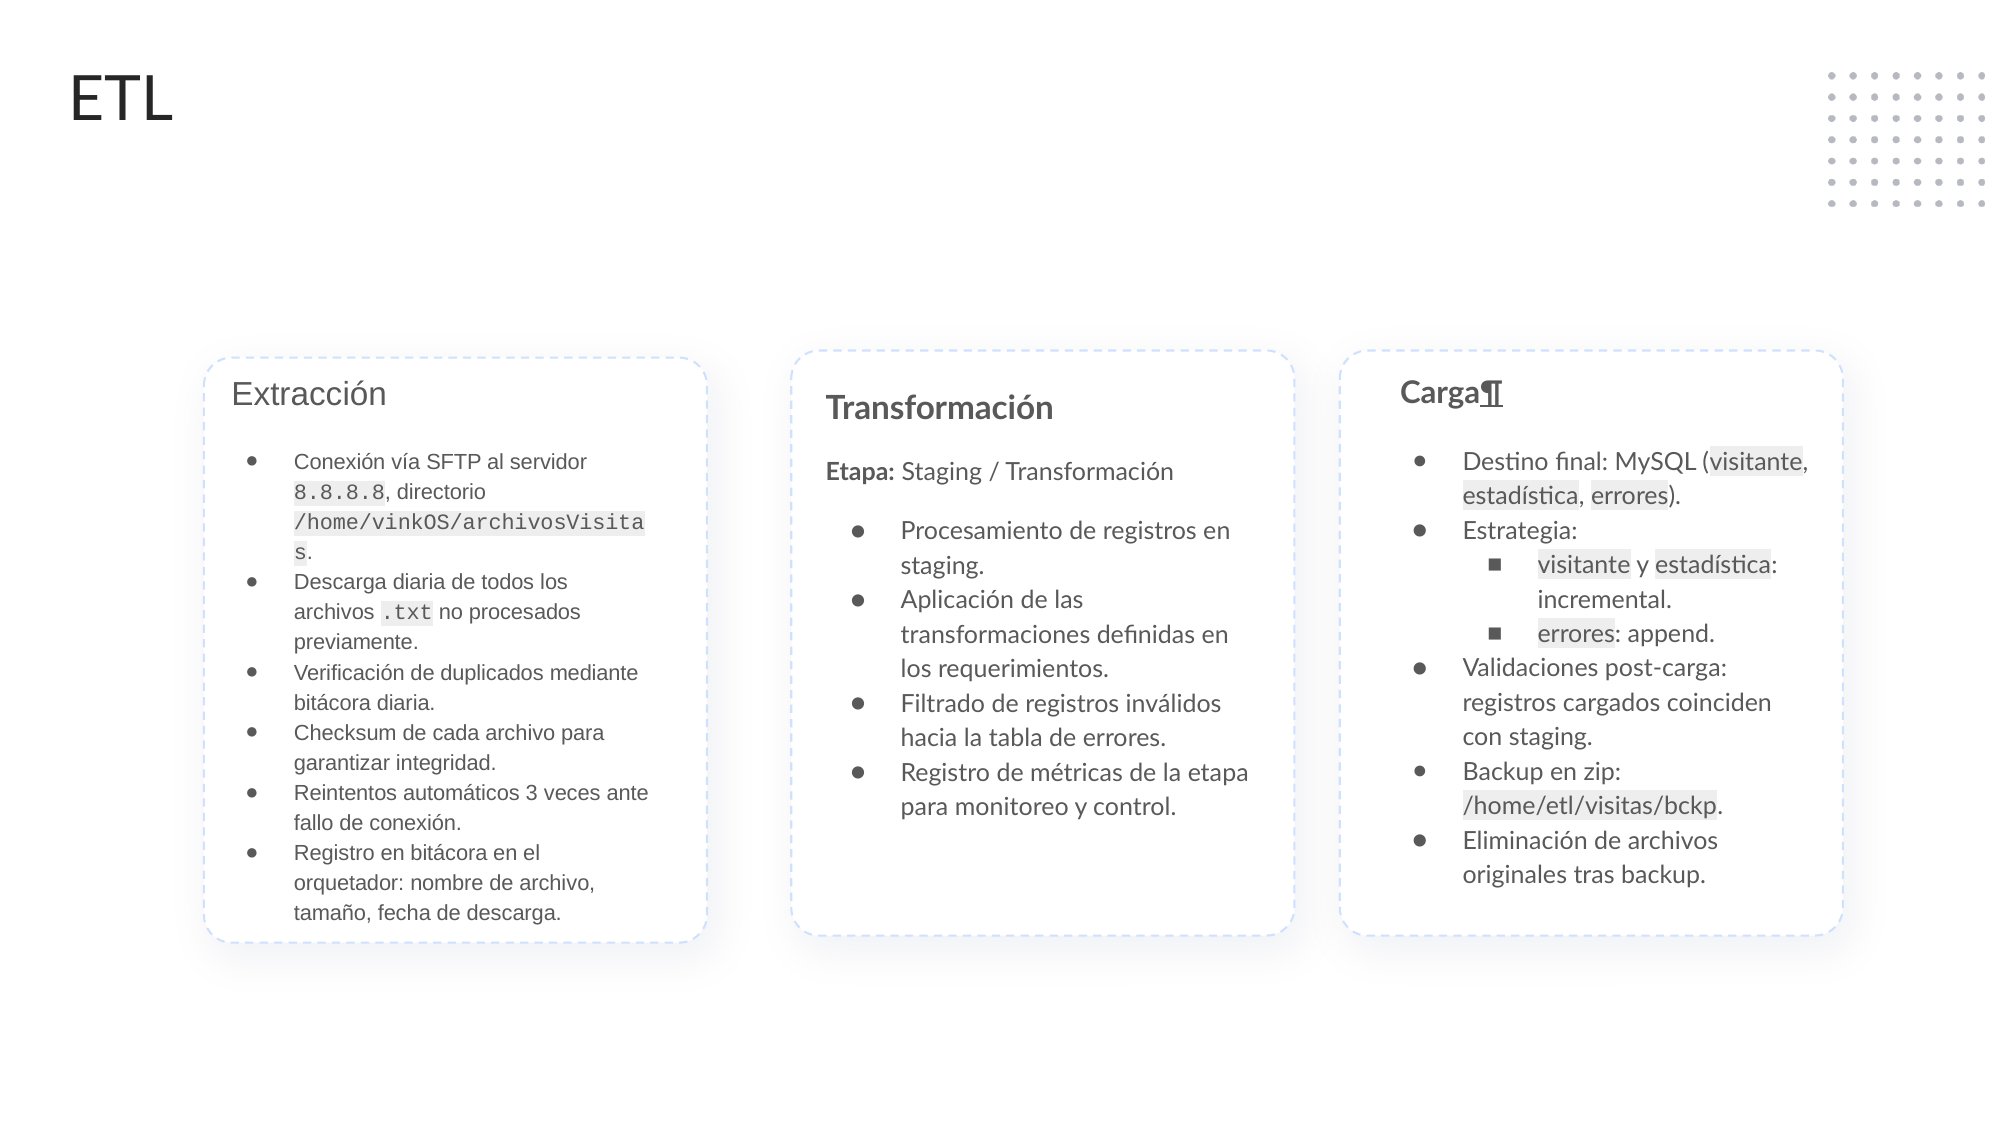

# ETL

Transformación
Etapa: Staging / Transformación
Procesamiento de registros en staging.
Aplicación de las transformaciones definidas en los requerimientos.
Filtrado de registros inválidos hacia la tabla de errores.
Registro de métricas de la etapa para monitoreo y control.

Extracción
Conexión vía SFTP al servidor 8.8.8.8, directorio /home/vinkOS/archivosVisitas.
Descarga diaria de todos los archivos .txt no procesados previamente.
Verificación de duplicados mediante bitácora diaria.
Checksum de cada archivo para garantizar integridad.
Reintentos automáticos 3 veces ante fallo de conexión.
Registro en bitácora en el orquetador: nombre de archivo, tamaño, fecha de descarga.
Carga¶
Destino final: MySQL (visitante, estadística, errores).
Estrategia:
visitante y estadística: incremental.
errores: append.
Validaciones post-carga: registros cargados coinciden con staging.
Backup en zip: /home/etl/visitas/bckp.
Eliminación de archivos originales tras backup.